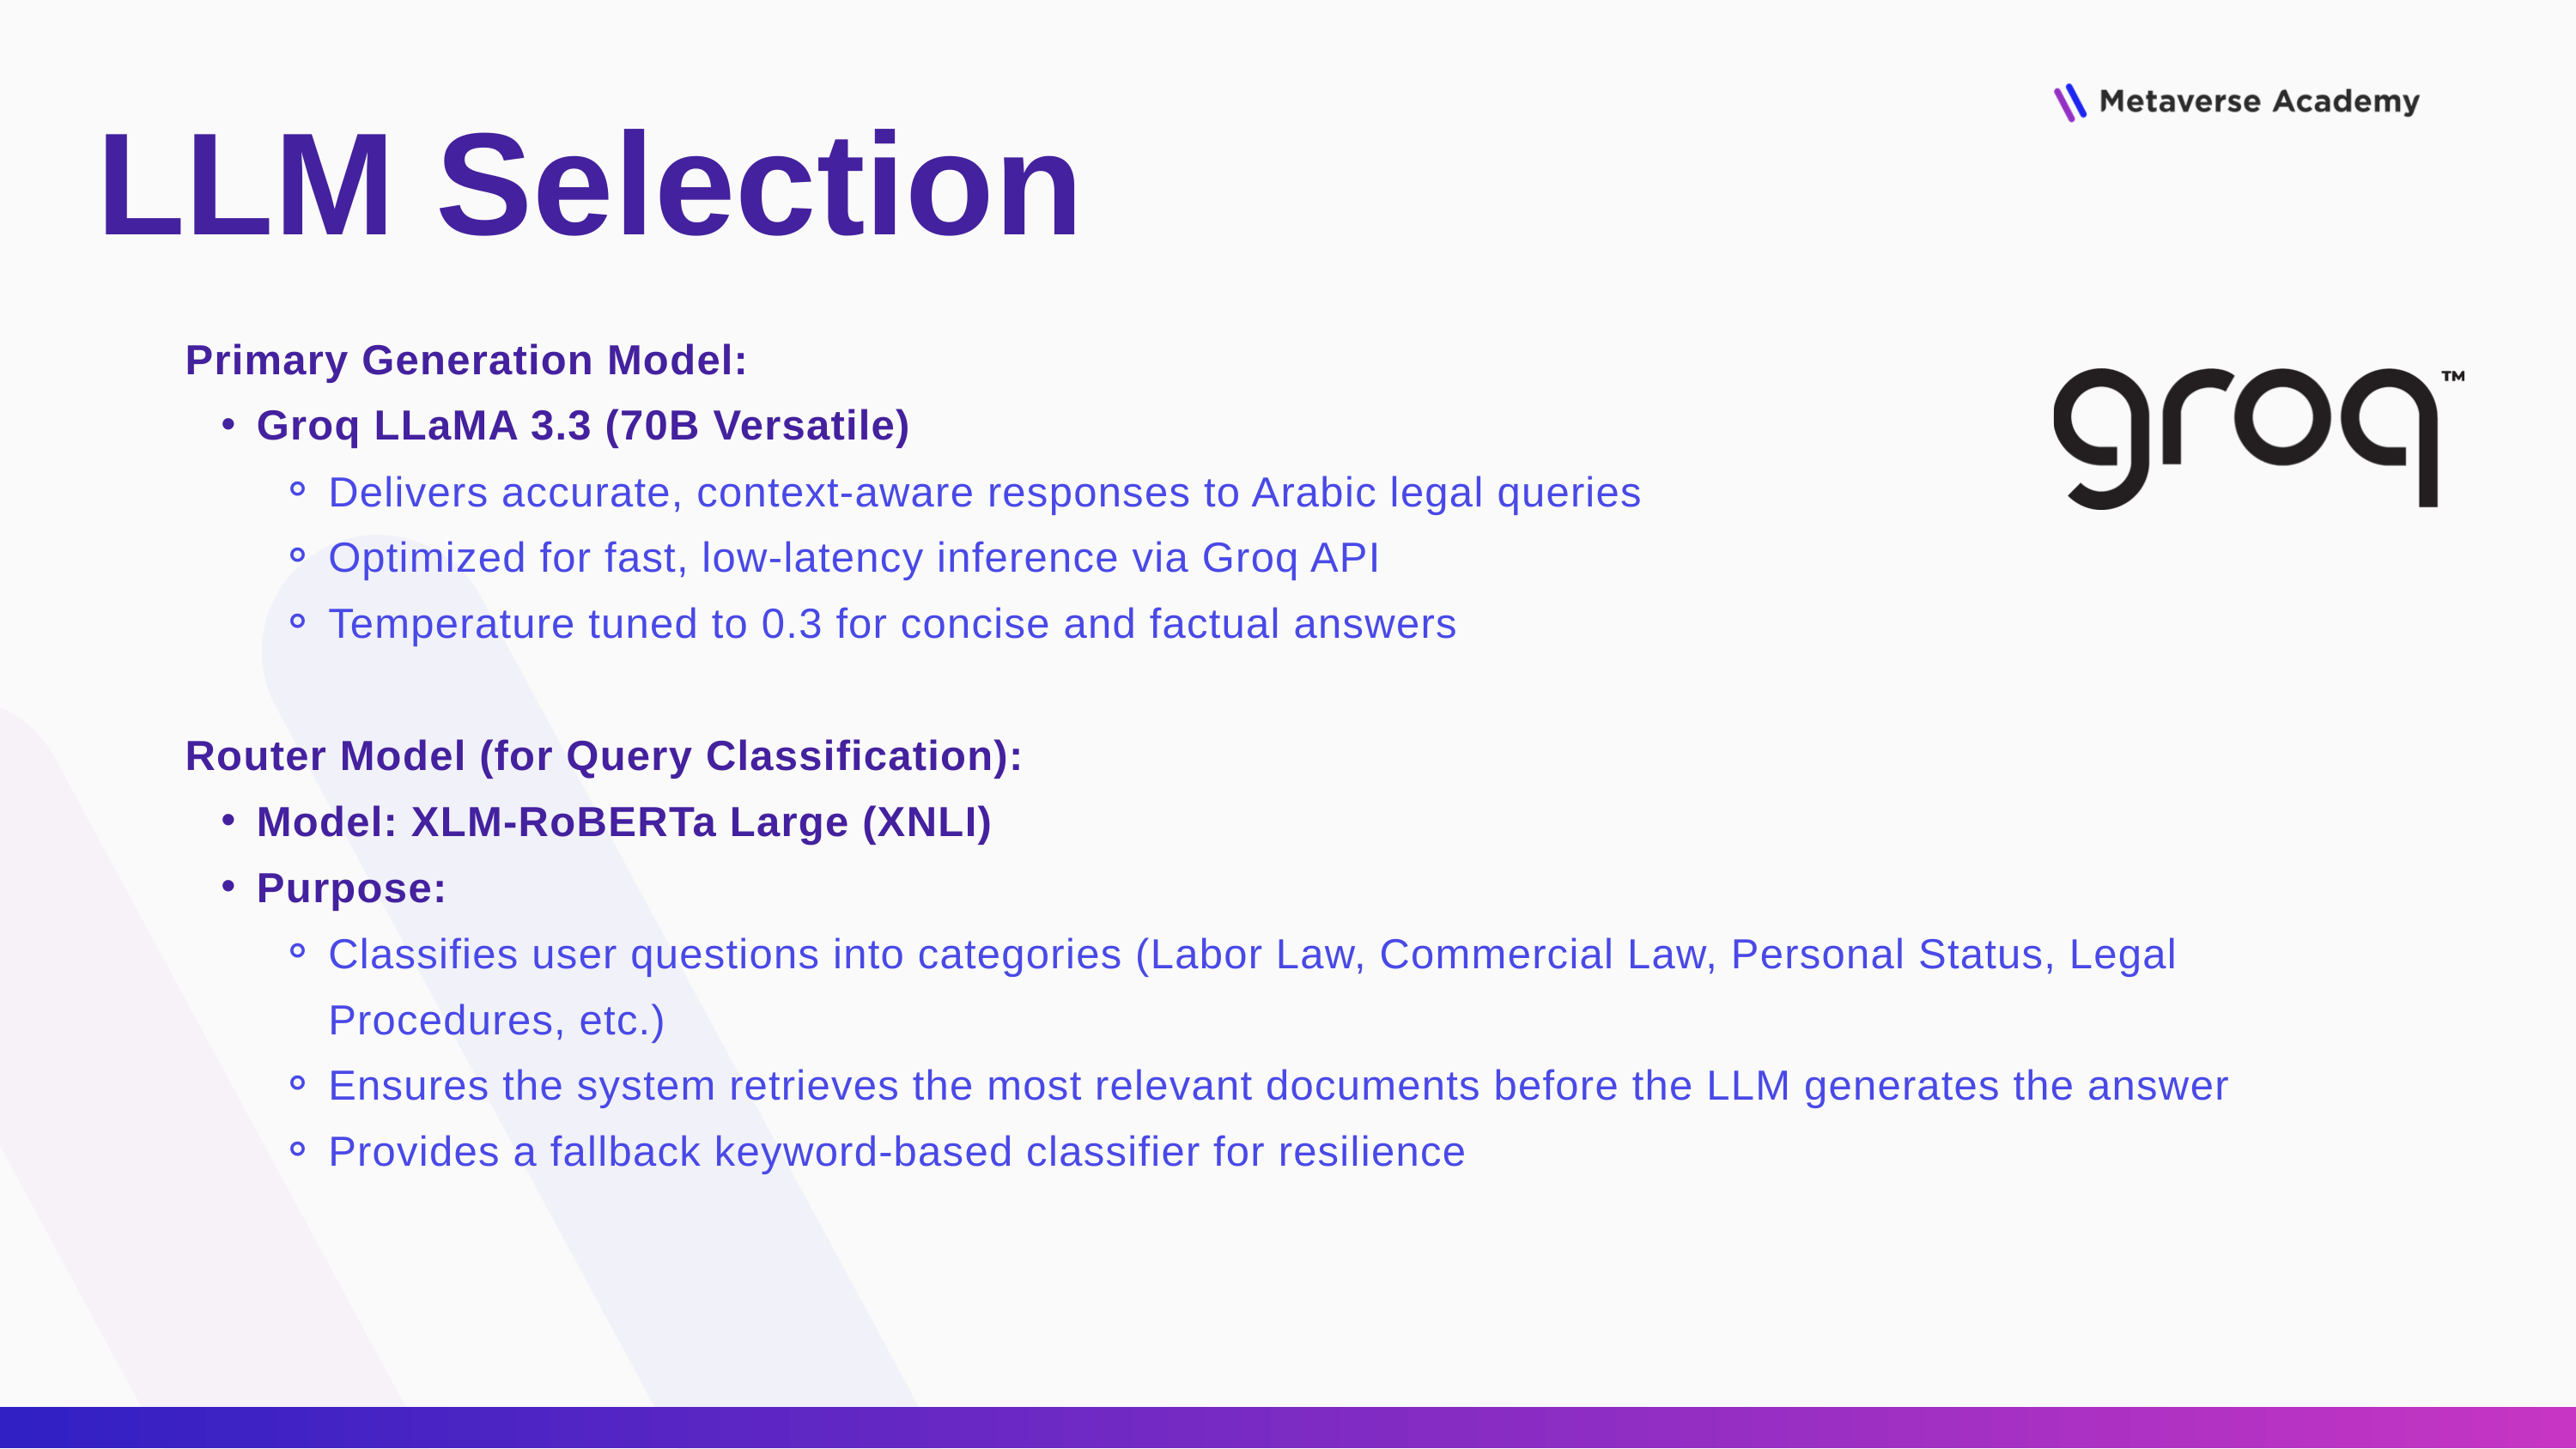

LLM Selection
Primary Generation Model:
Groq LLaMA 3.3 (70B Versatile)
Delivers accurate, context-aware responses to Arabic legal queries
Optimized for fast, low-latency inference via Groq API
Temperature tuned to 0.3 for concise and factual answers

Router Model (for Query Classification):
Model: XLM-RoBERTa Large (XNLI)
Purpose:
Classifies user questions into categories (Labor Law, Commercial Law, Personal Status, Legal Procedures, etc.)
Ensures the system retrieves the most relevant documents before the LLM generates the answer
Provides a fallback keyword-based classifier for resilience